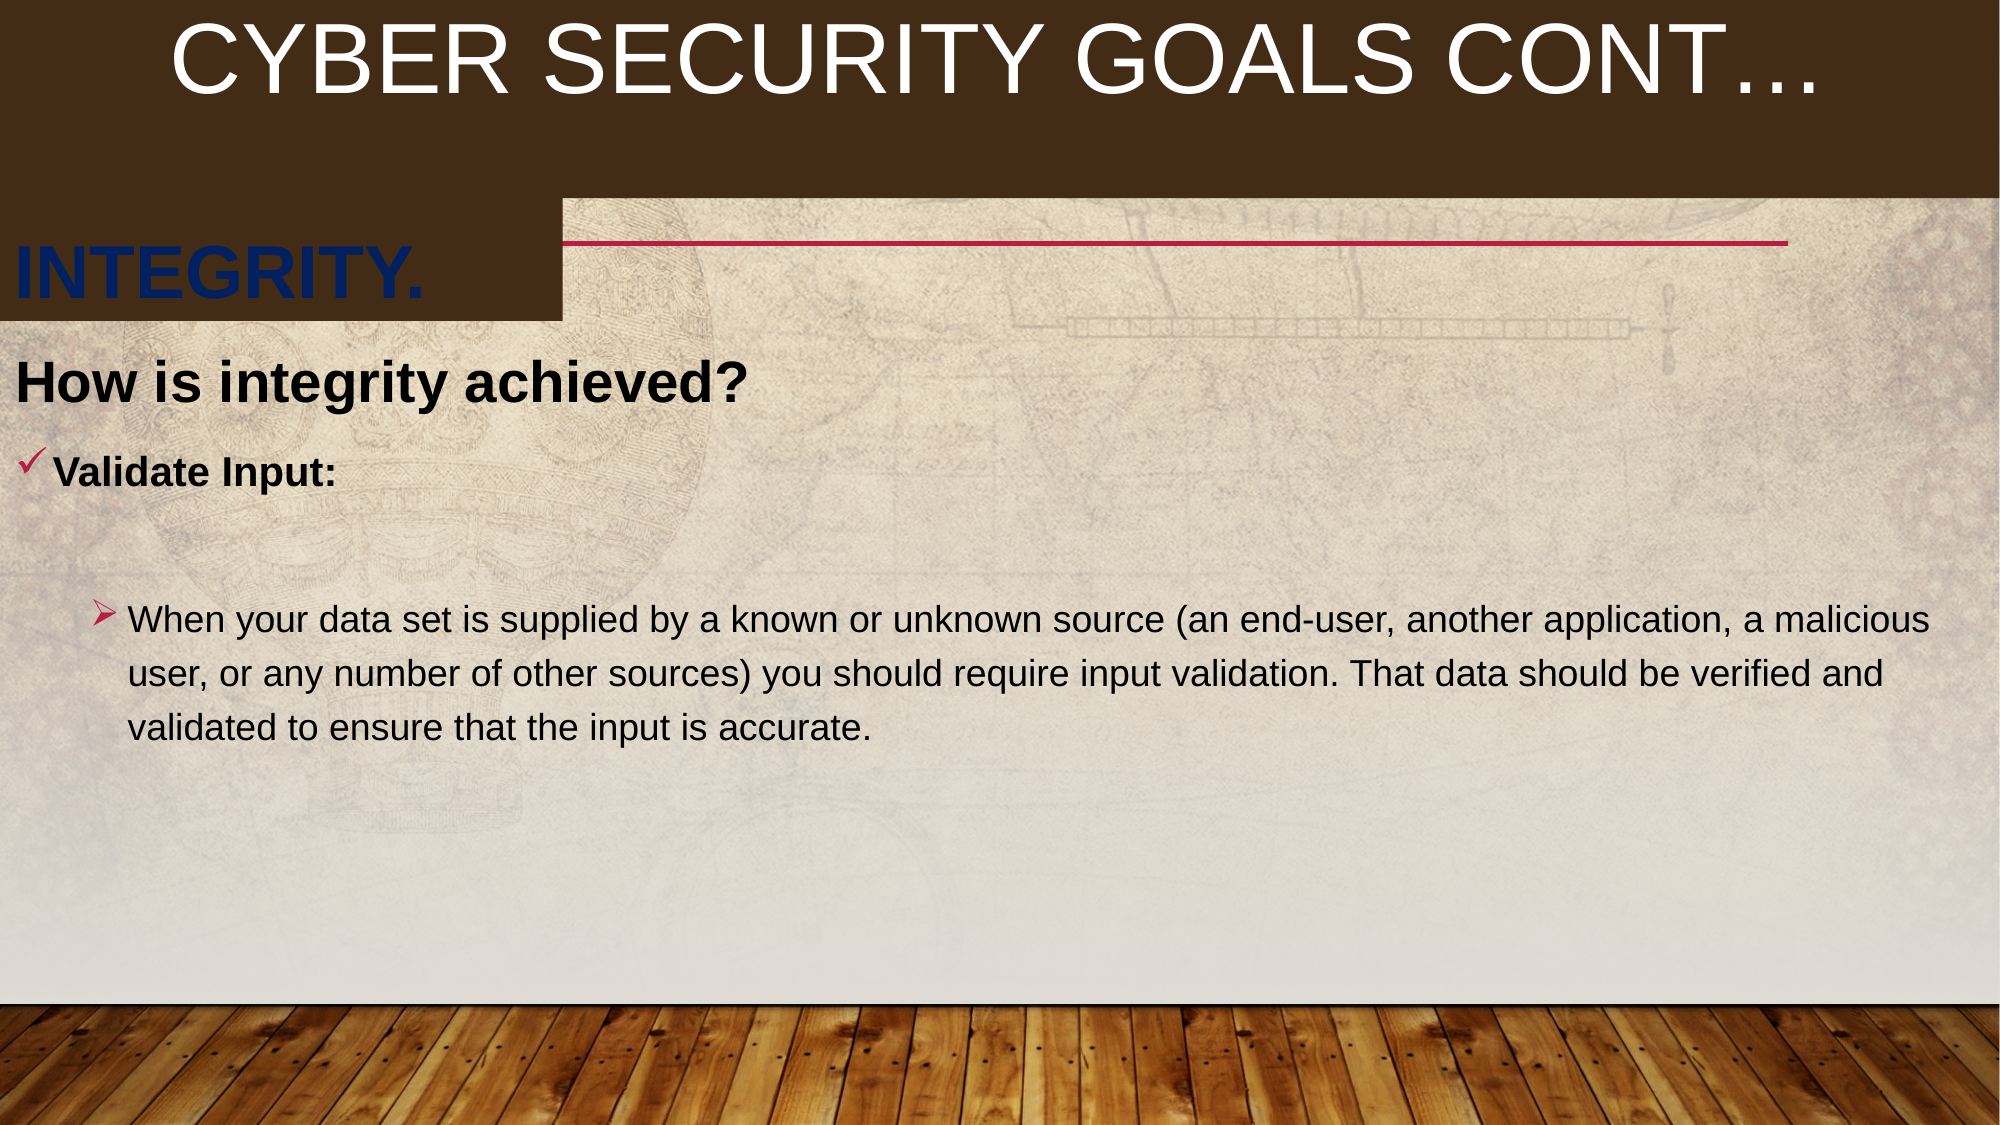

32
# CYBER SECURITY GOALS CONT…
INTEGRITY.
How is integrity achieved?
Validate Input:

When your data set is supplied by a known or unknown source (an end-user, another application, a malicious user, or any number of other sources) you should require input validation. That data should be verified and validated to ensure that the input is accurate.